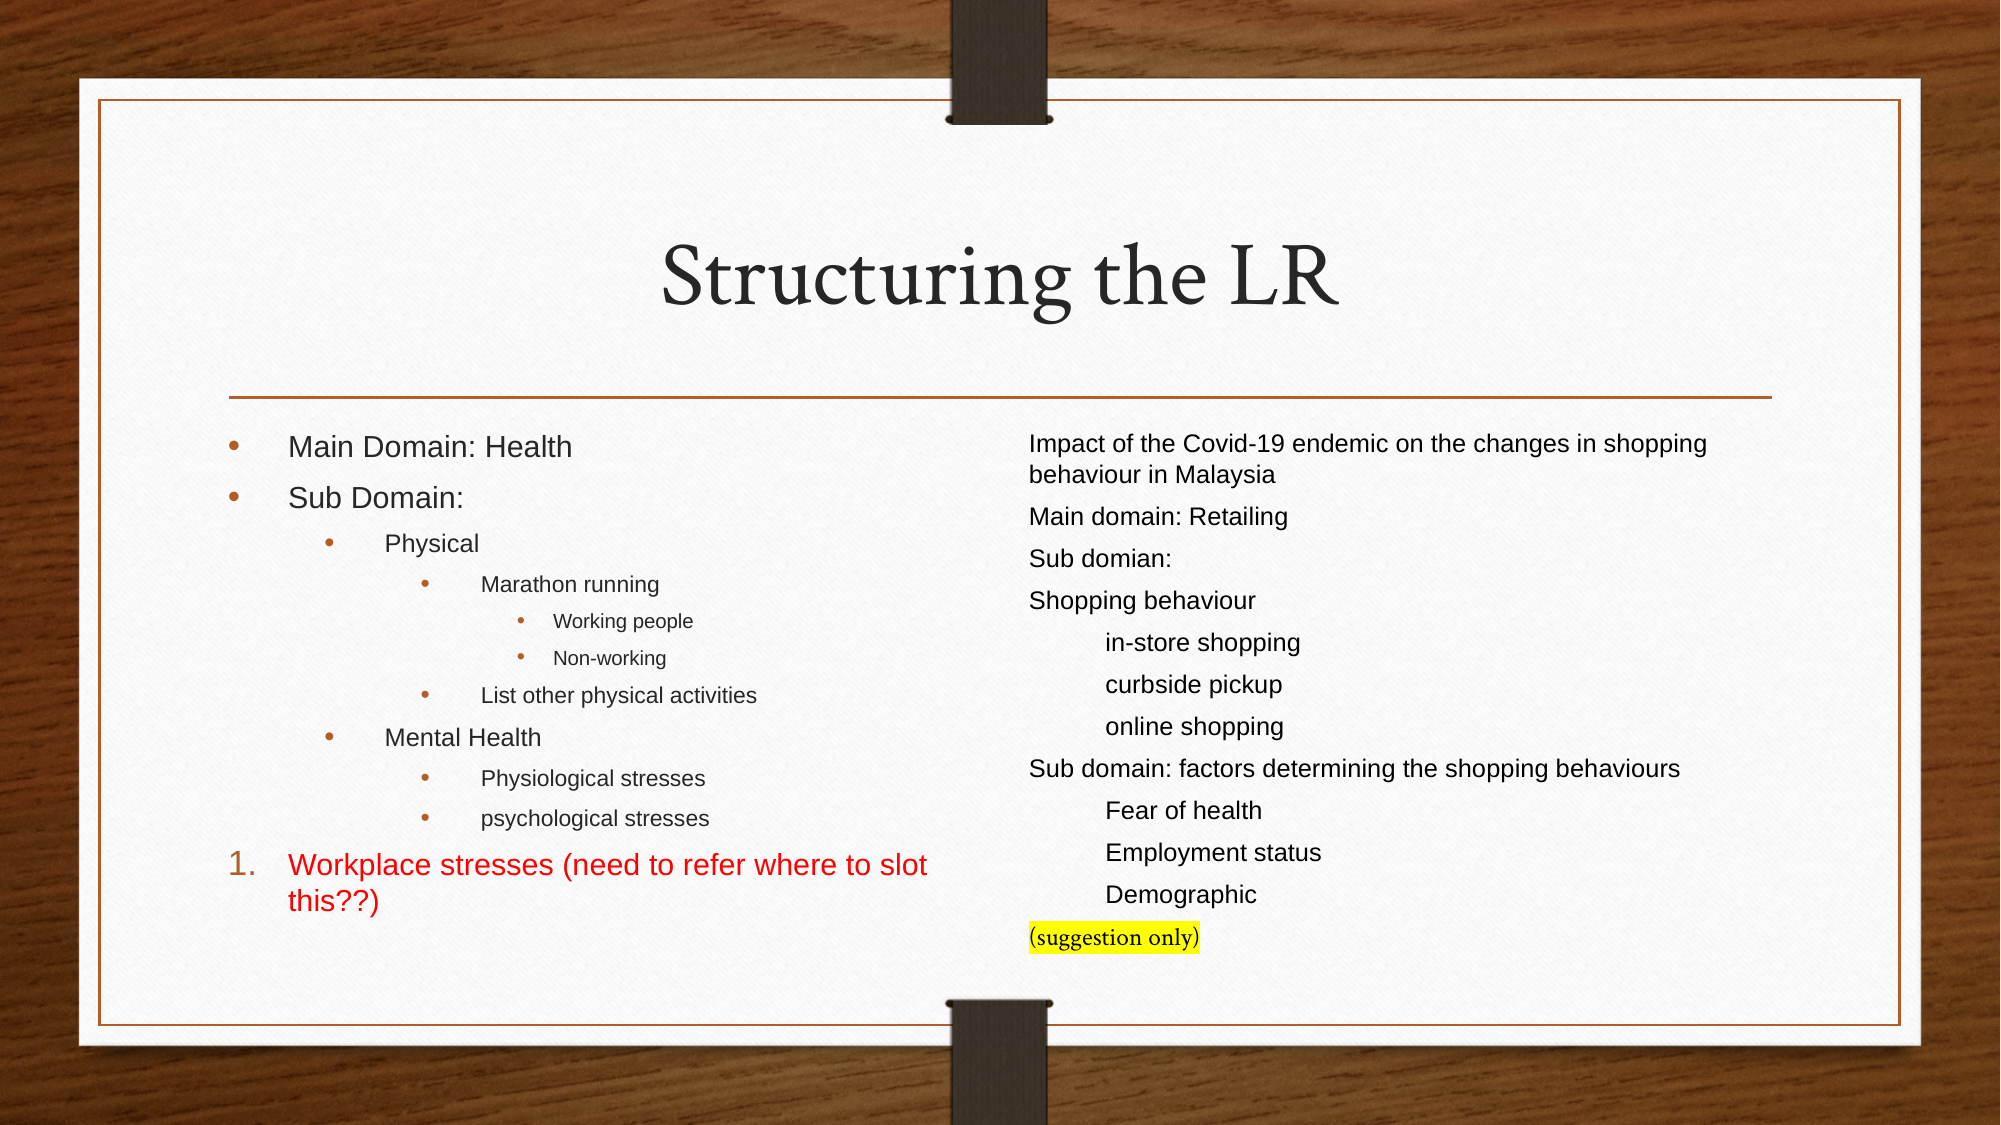

# Structuring the LR
Main Domain: Health
Sub Domain:
Physical
Marathon running
Working people
Non-working
List other physical activities
Mental Health
Physiological stresses
psychological stresses
Workplace stresses (need to refer where to slot this??)

Impact of the Covid-19 endemic on the changes in shopping behaviour in Malaysia
Main domain: Retailing
Sub domian:
Shopping behaviour
	in-store shopping
	curbside pickup
	online shopping
Sub domain: factors determining the shopping behaviours
	Fear of health
	Employment status
	Demographic
(suggestion only)